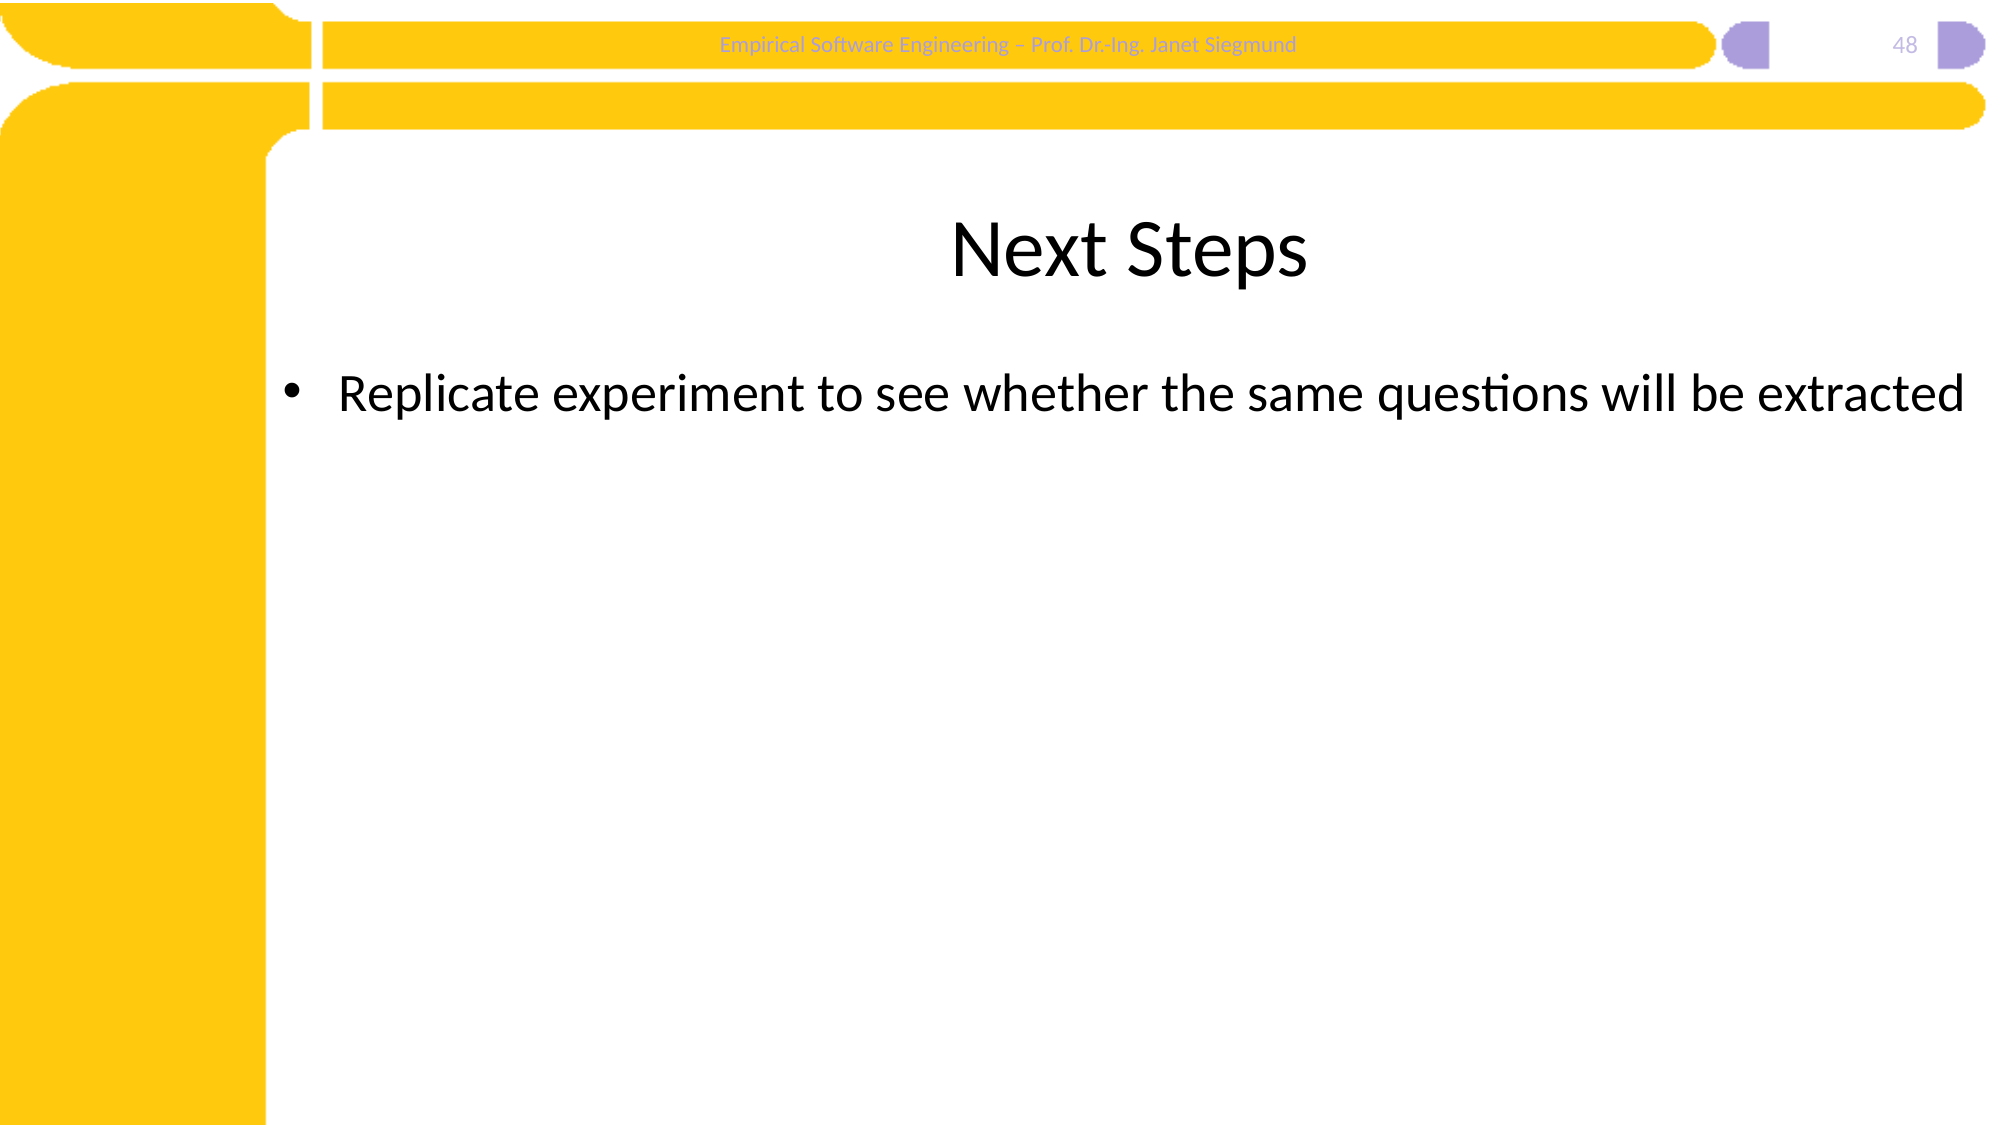

48
# Next Steps
Replicate experiment to see whether the same questions will be extracted